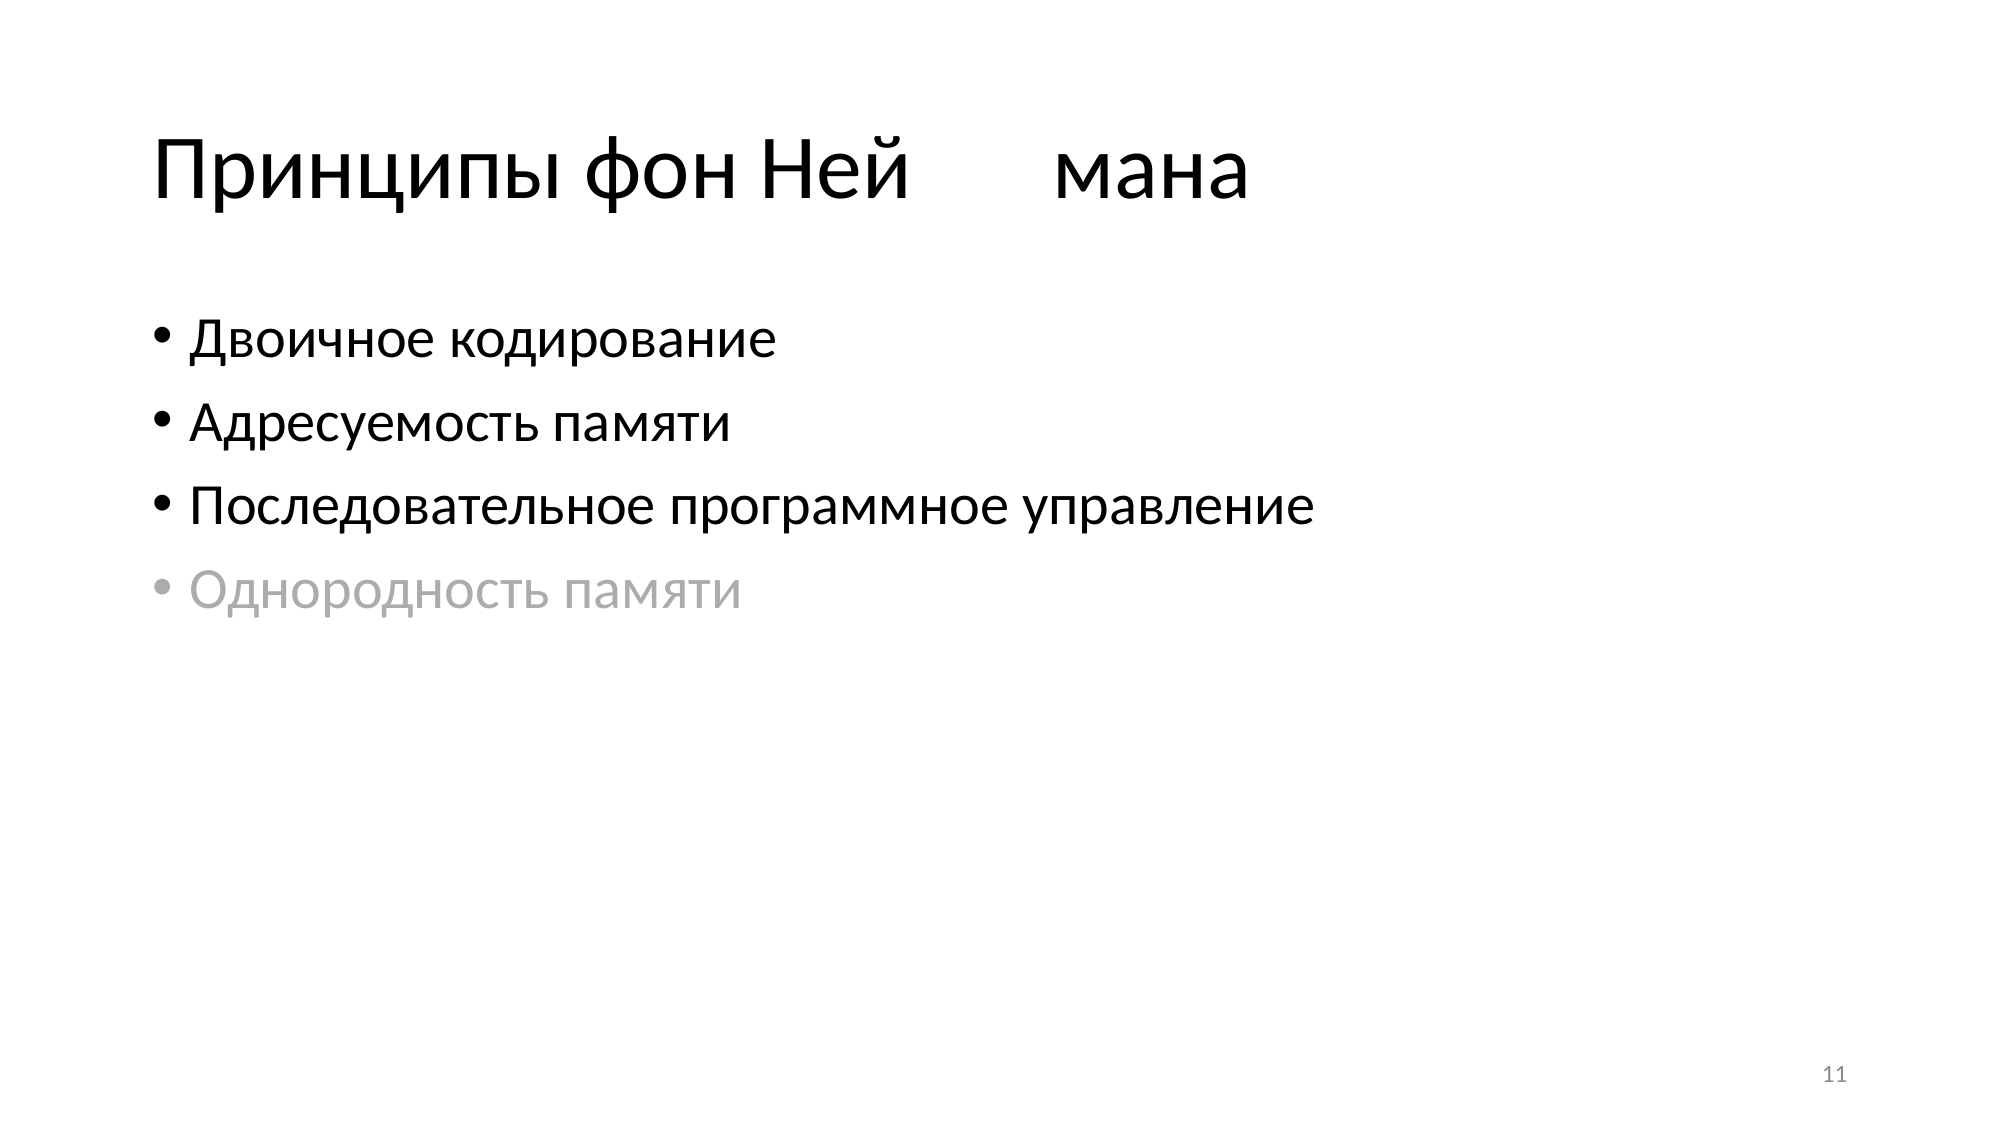

# Принципы фон Ней	мана
Двоичное кодирование
Адресуемость памяти
Последовательное программное управление
Однородность памяти
11